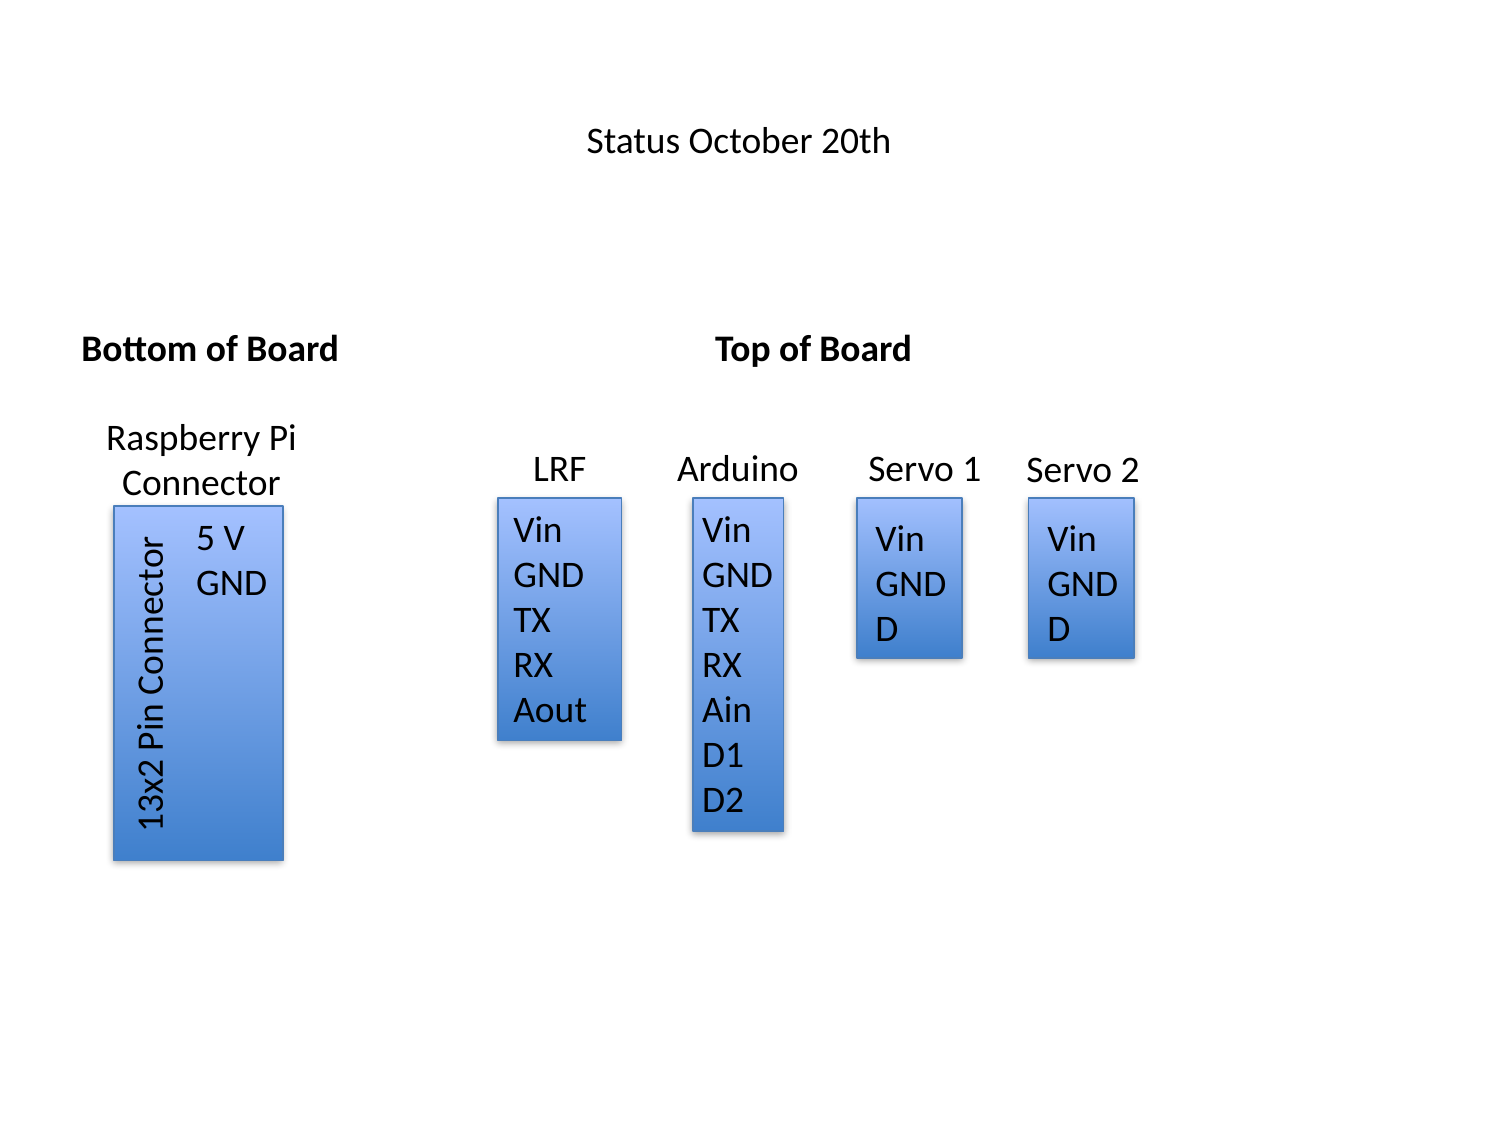

Status October 20th
Bottom of Board
Top of Board
Raspberry Pi
Connector
LRF
Arduino
Servo 1
Servo 2
Vin
GND
TX
RX
Aout

Vin
GND
TX
RX
Ain
D1
D2

Vin
GND
D

Vin
GND
D

5 V
GND
13x2 Pin Connector